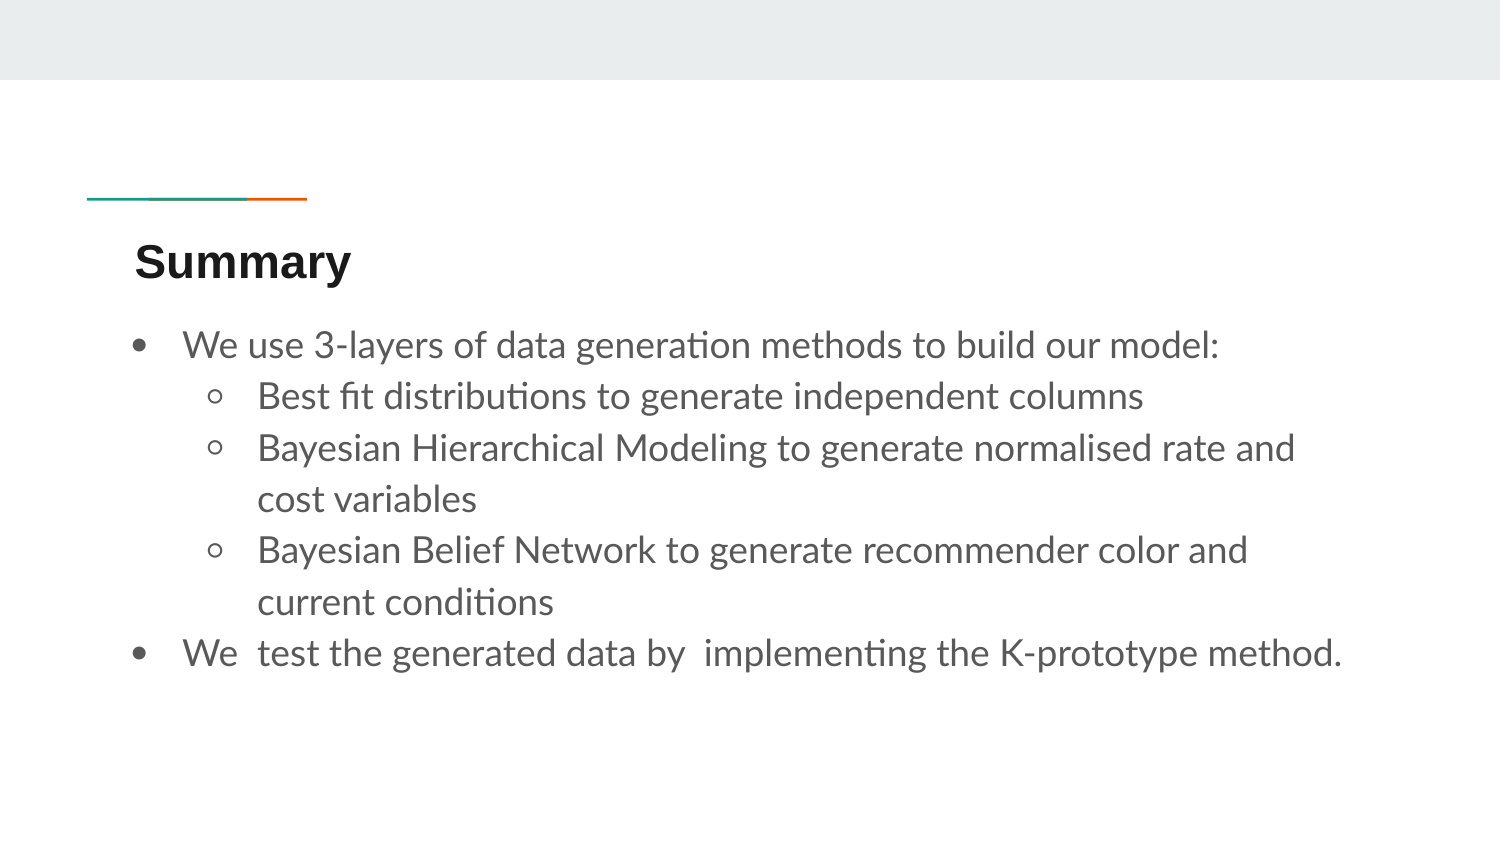

# Summary

We use 3-layers of data generation methods to build our model:
Best fit distributions to generate independent columns
Bayesian Hierarchical Modeling to generate normalised rate and cost variables
Bayesian Belief Network to generate recommender color and current conditions
We  test the generated data by  implementing the K-prototype method.